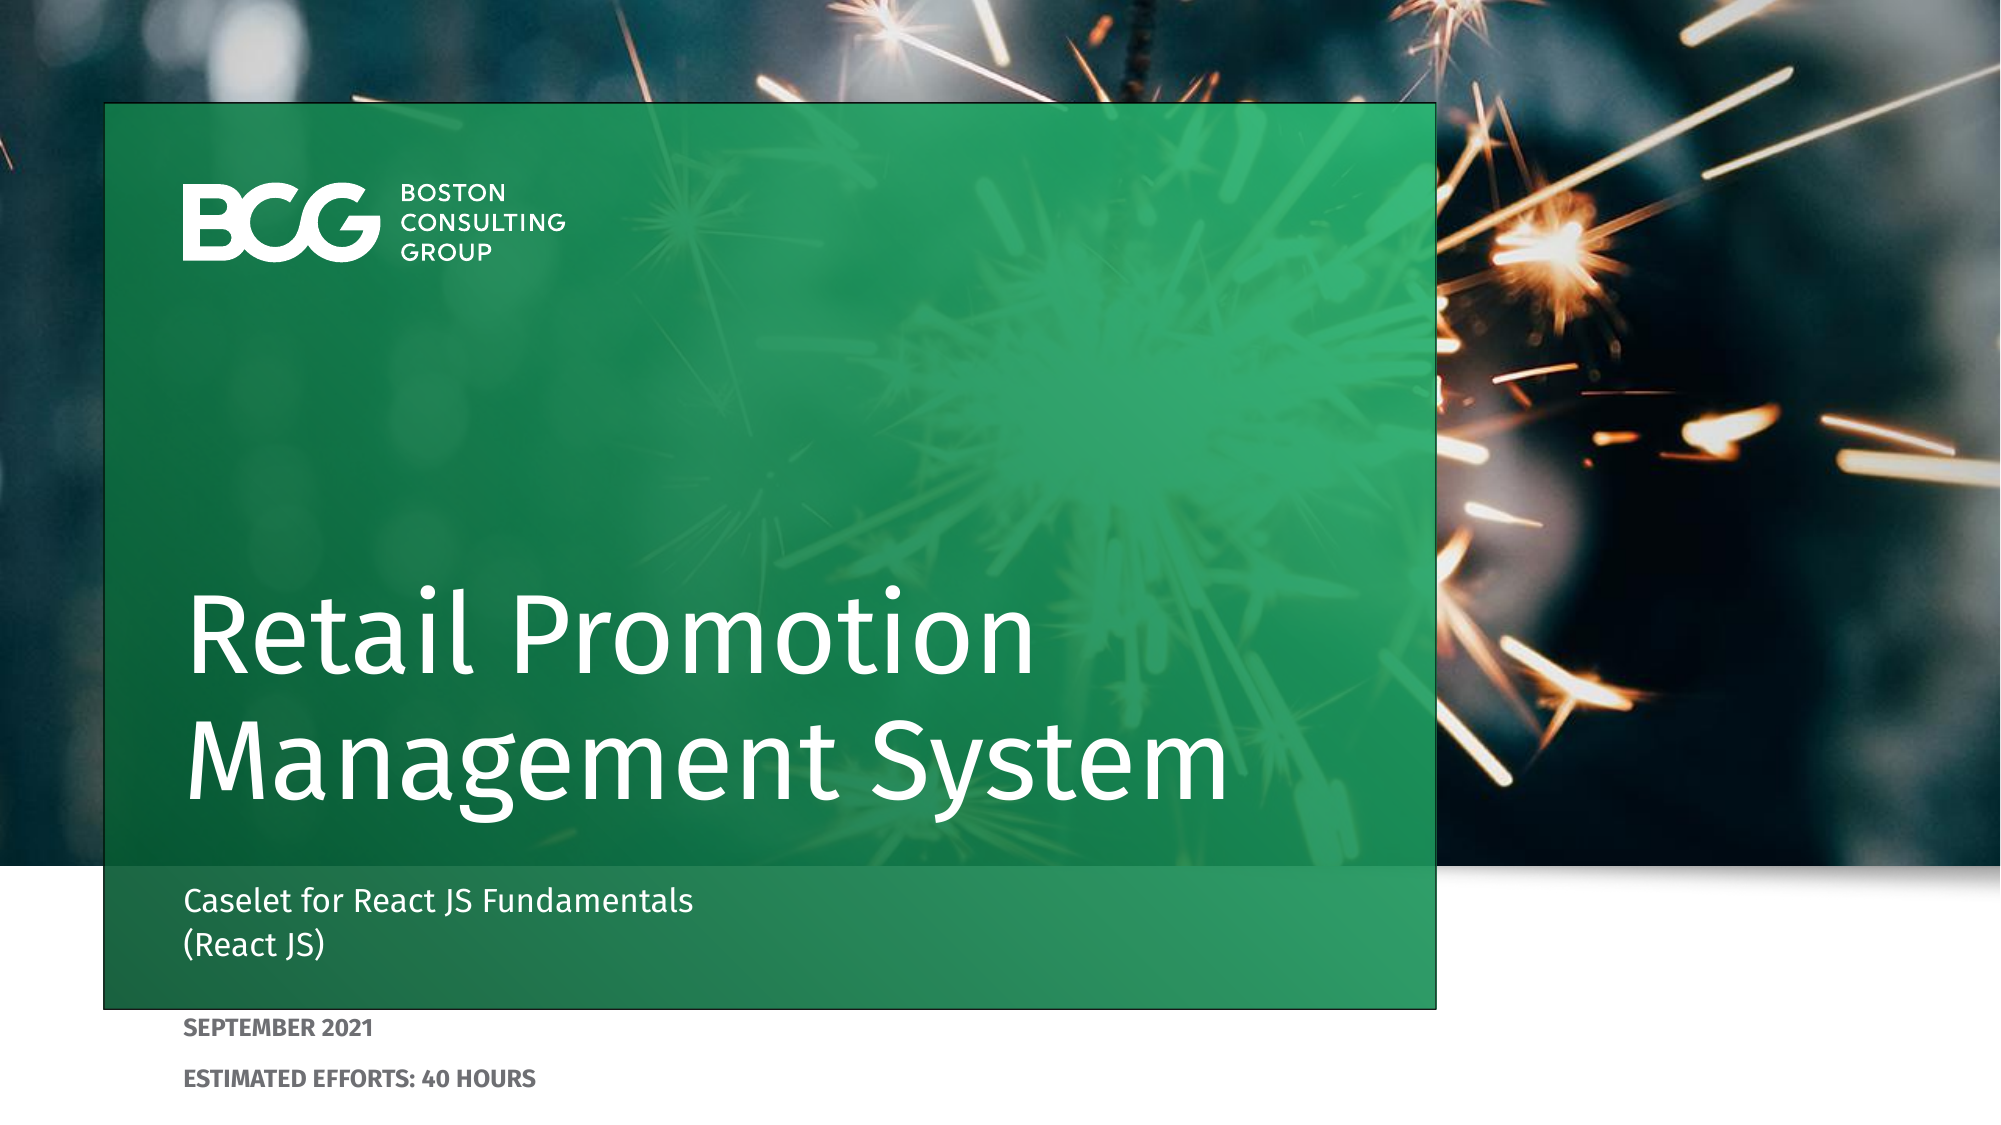

# Retail Promotion Management System
Caselet for React JS Fundamentals
(React JS)
September 2021
Estimated Efforts: 40 hours